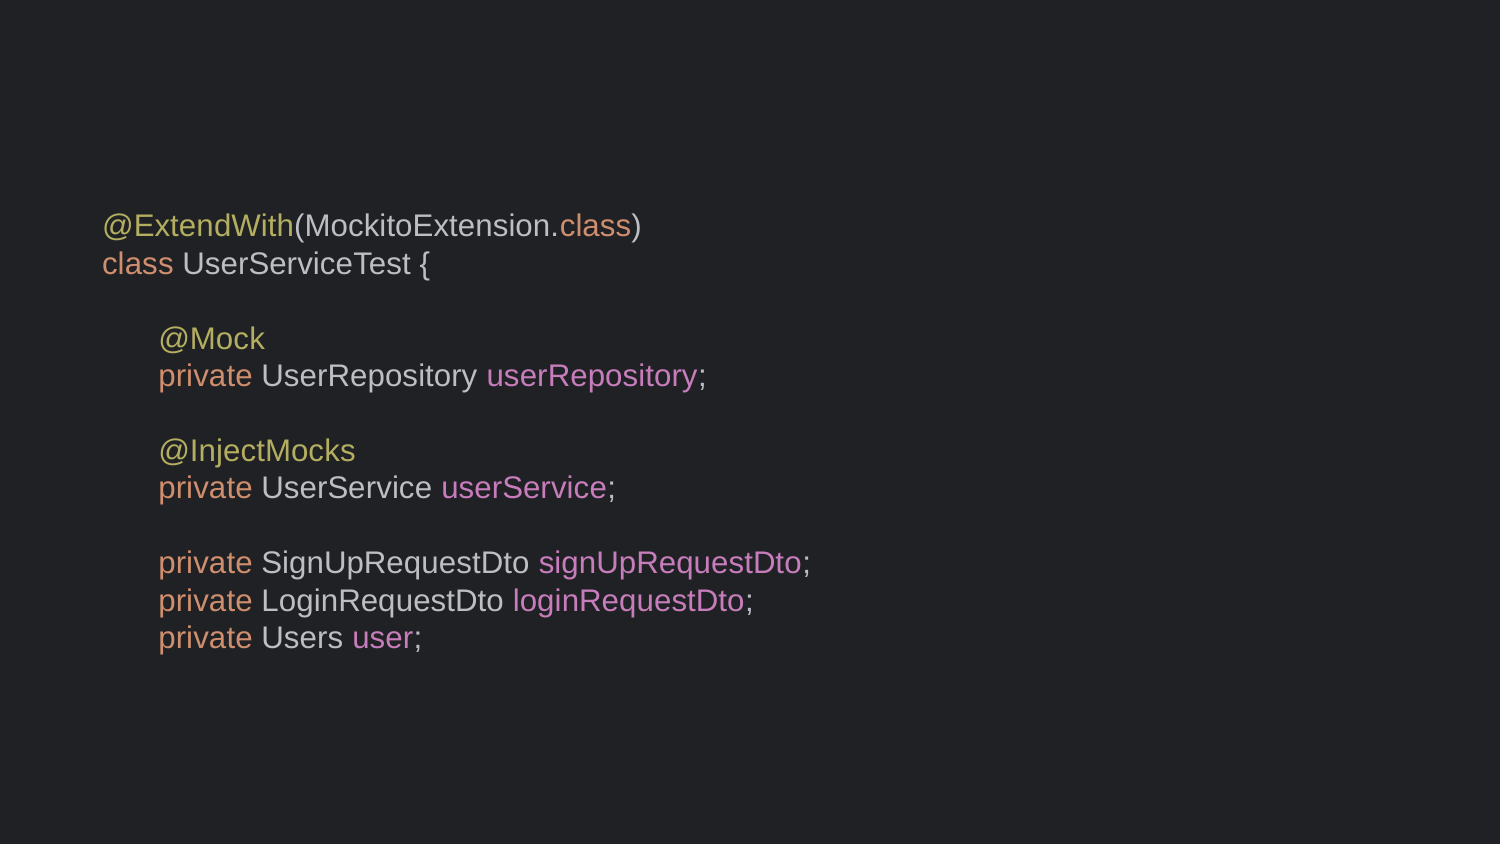

@ExtendWith(MockitoExtension.class)
class UserServiceTest {

	@Mock
private UserRepository userRepository;
@InjectMocks
private UserService userService;
private SignUpRequestDto signUpRequestDto;
private LoginRequestDto loginRequestDto;
private Users user;